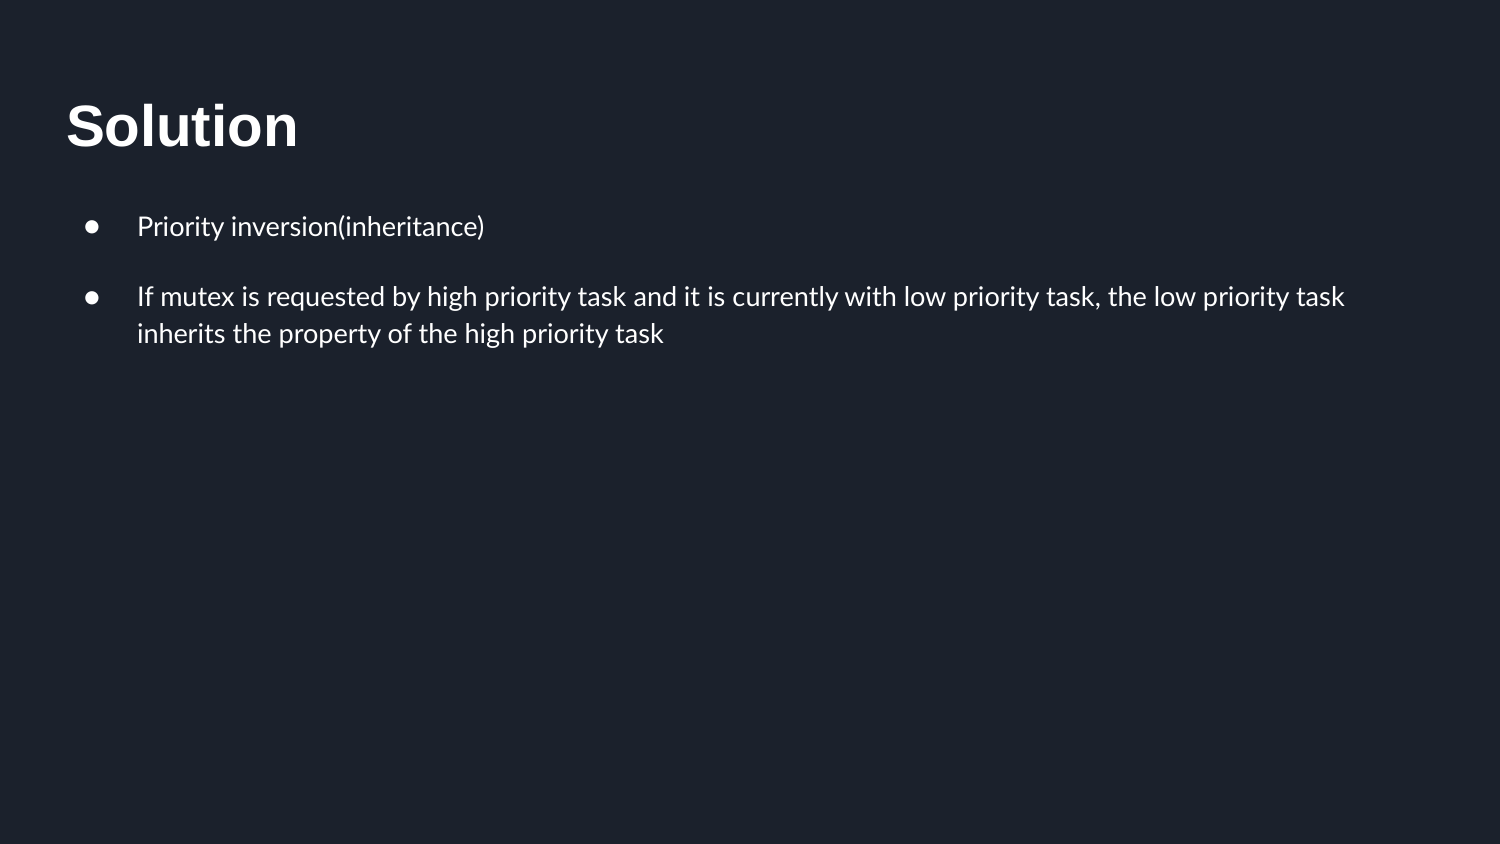

# Solution
Priority inversion(inheritance)
If mutex is requested by high priority task and it is currently with low priority task, the low priority task inherits the property of the high priority task